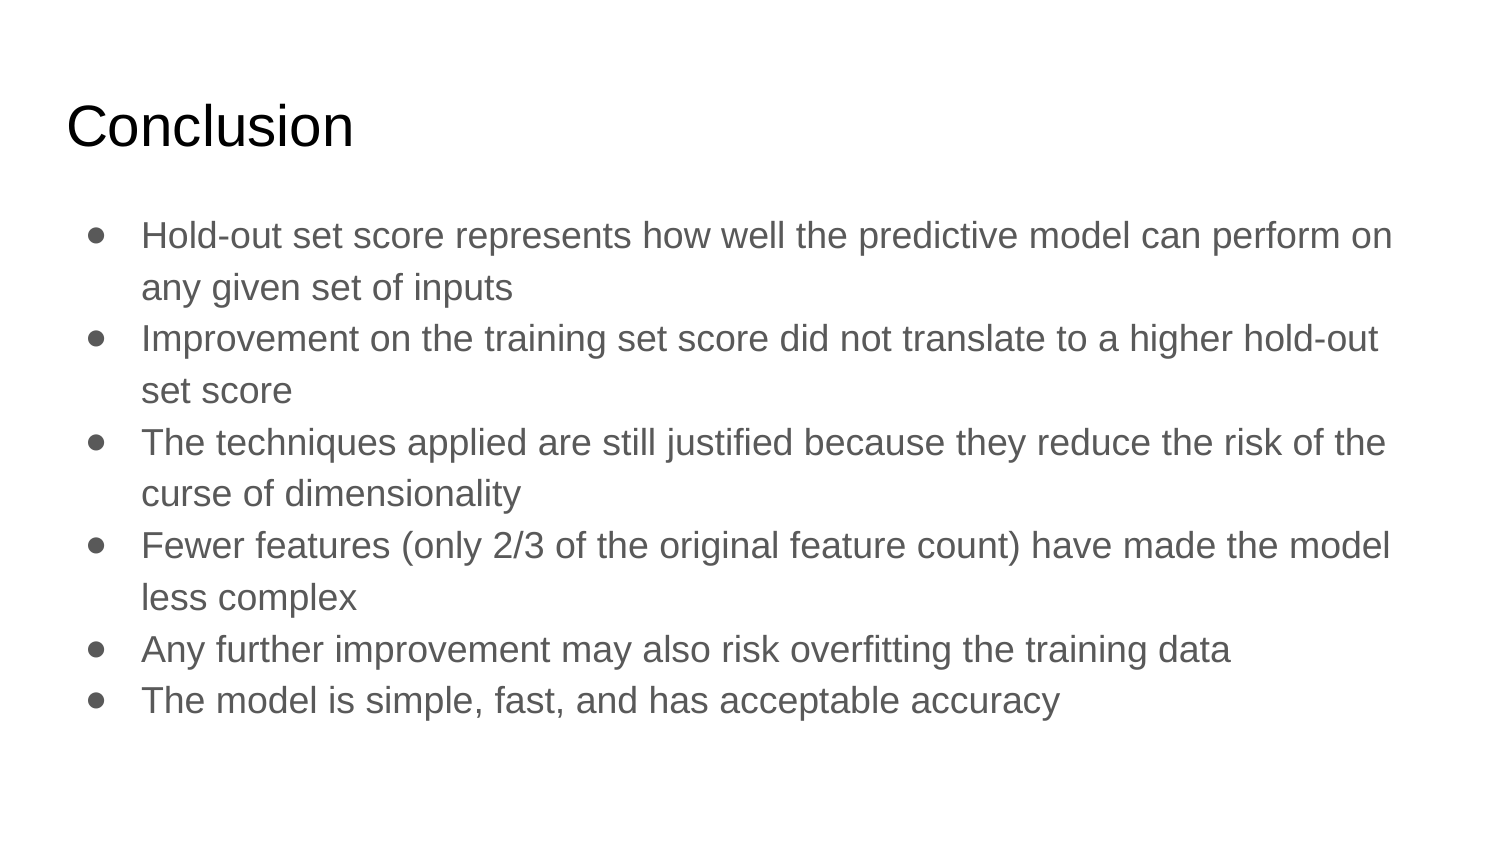

# Conclusion
Hold-out set score represents how well the predictive model can perform on any given set of inputs
Improvement on the training set score did not translate to a higher hold-out set score
The techniques applied are still justified because they reduce the risk of the curse of dimensionality
Fewer features (only 2/3 of the original feature count) have made the model less complex
Any further improvement may also risk overfitting the training data
The model is simple, fast, and has acceptable accuracy